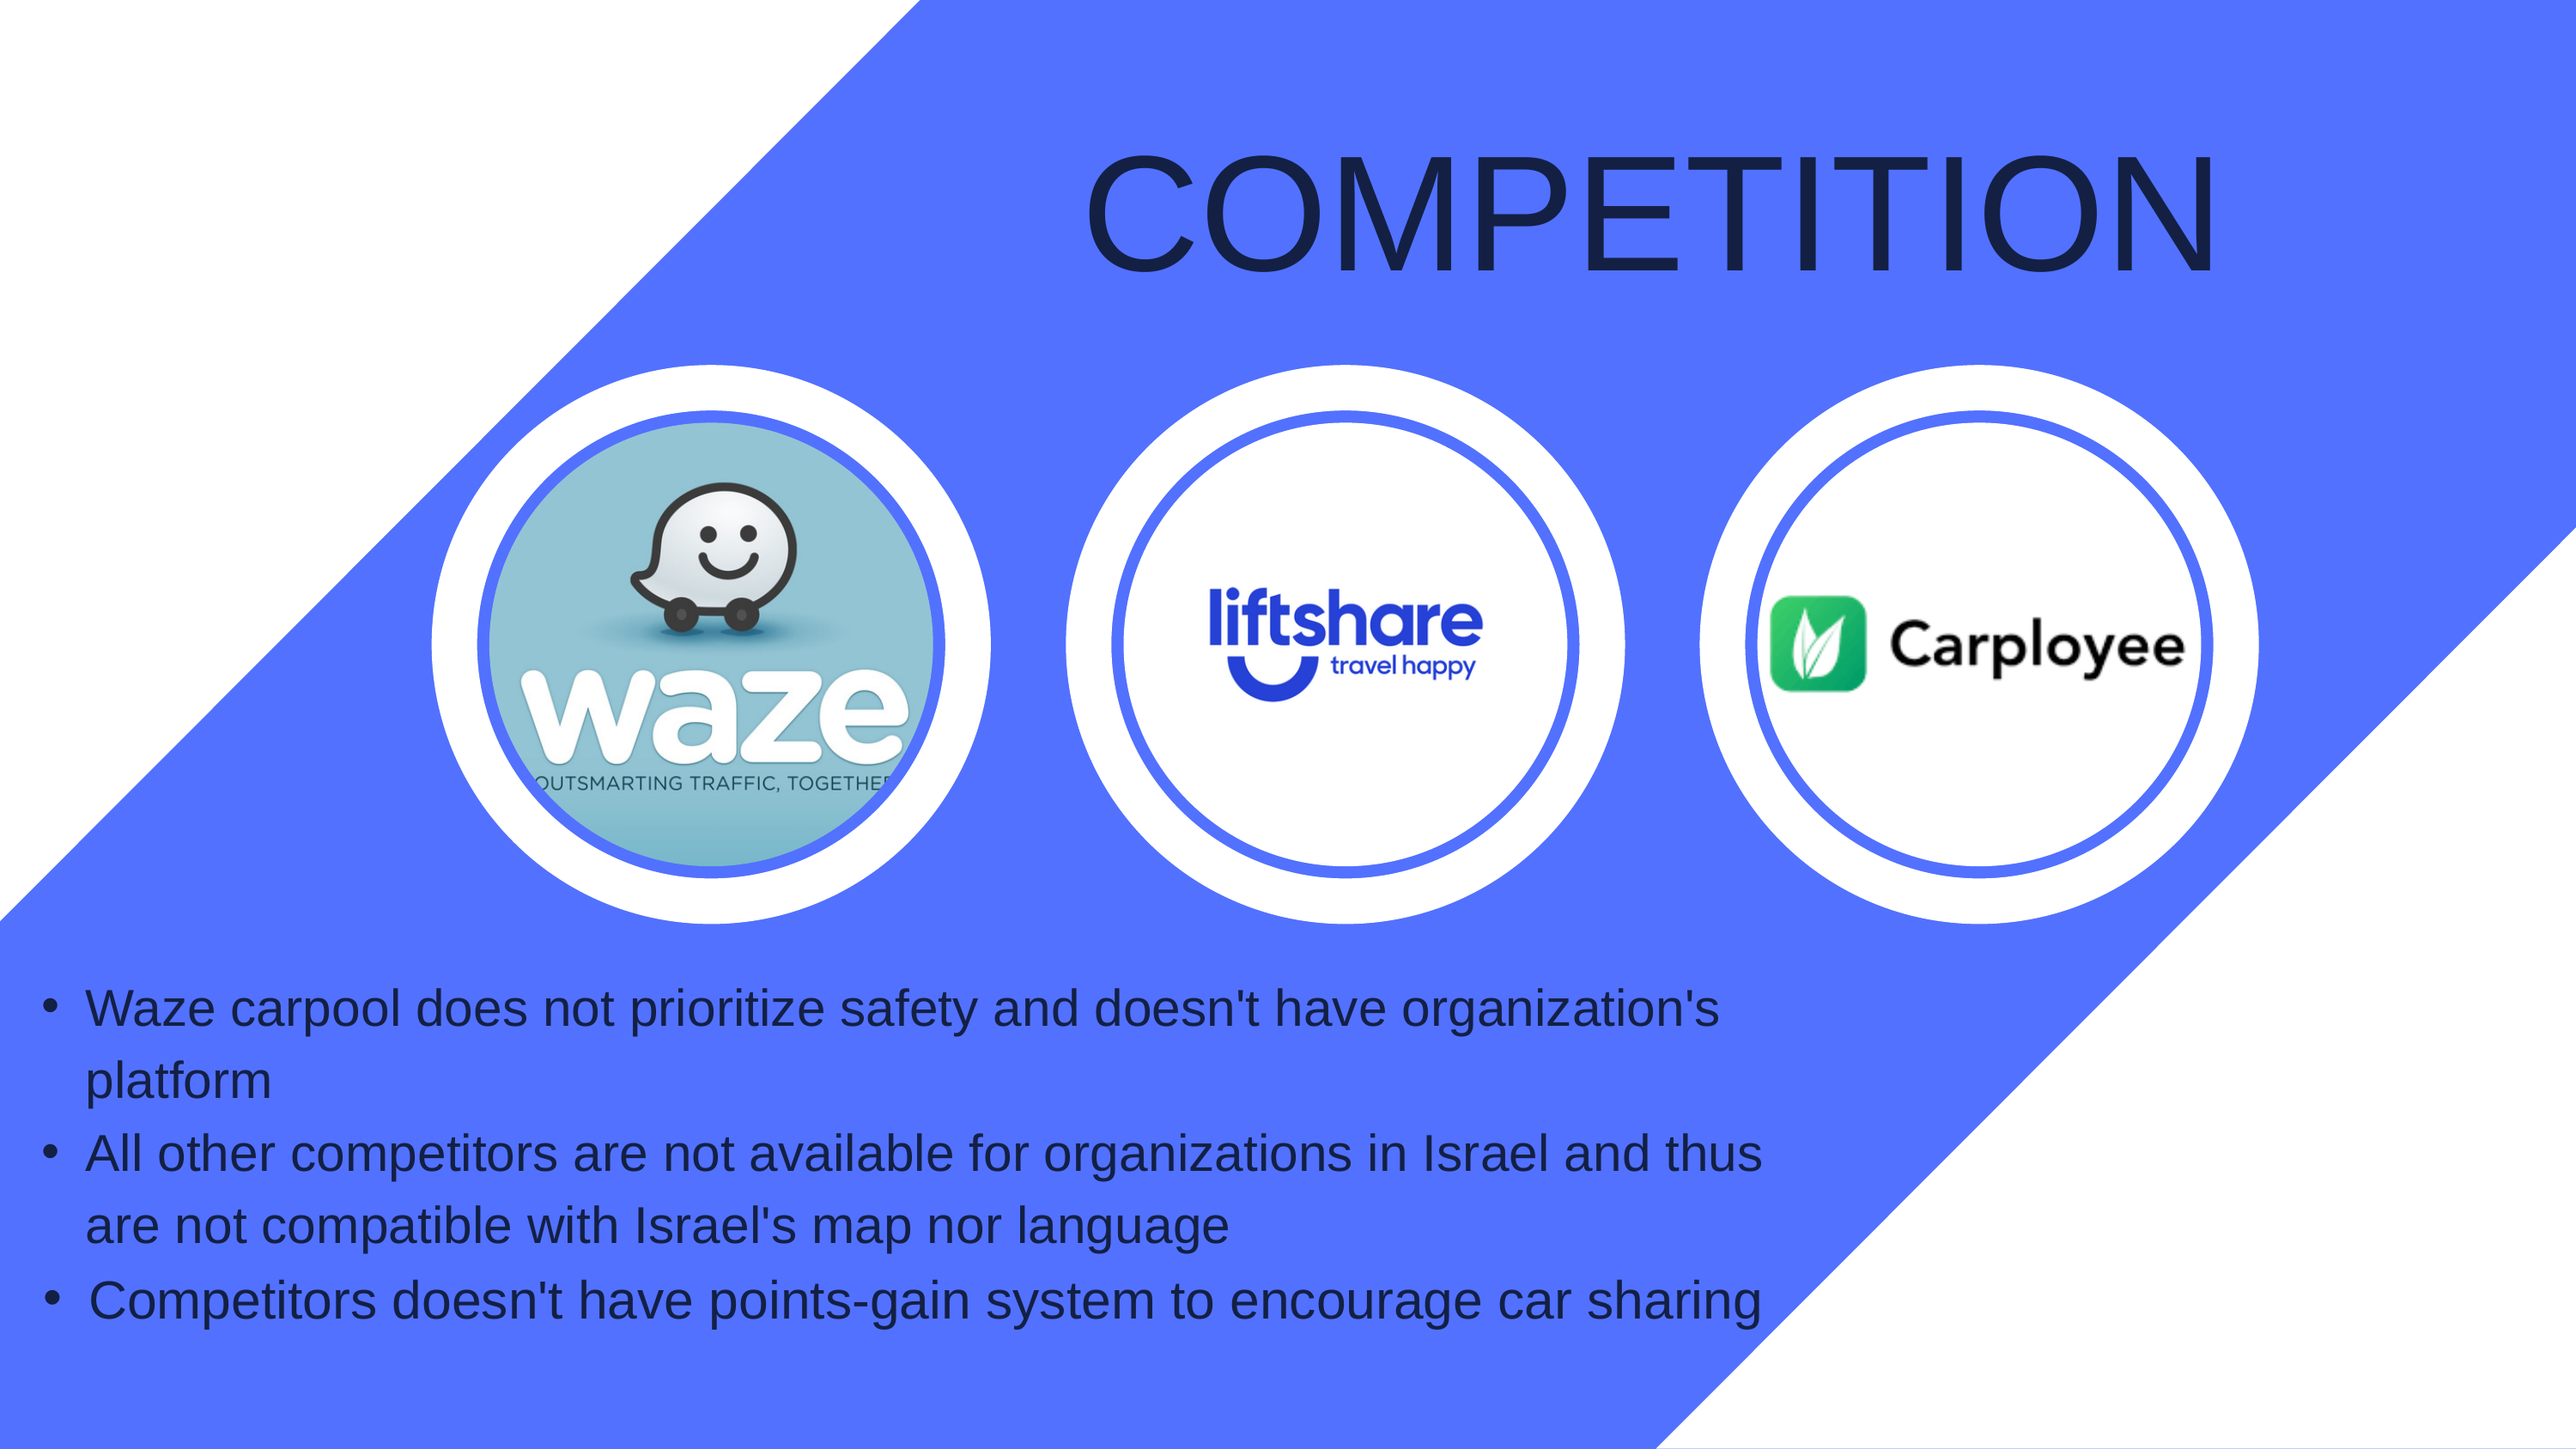

COMPETITION

Waze carpool does not prioritize safety and doesn't have organization's platform
All other competitors are not available for organizations in Israel and thus are not compatible with Israel's map nor language
Competitors doesn't have points-gain system to encourage car sharing